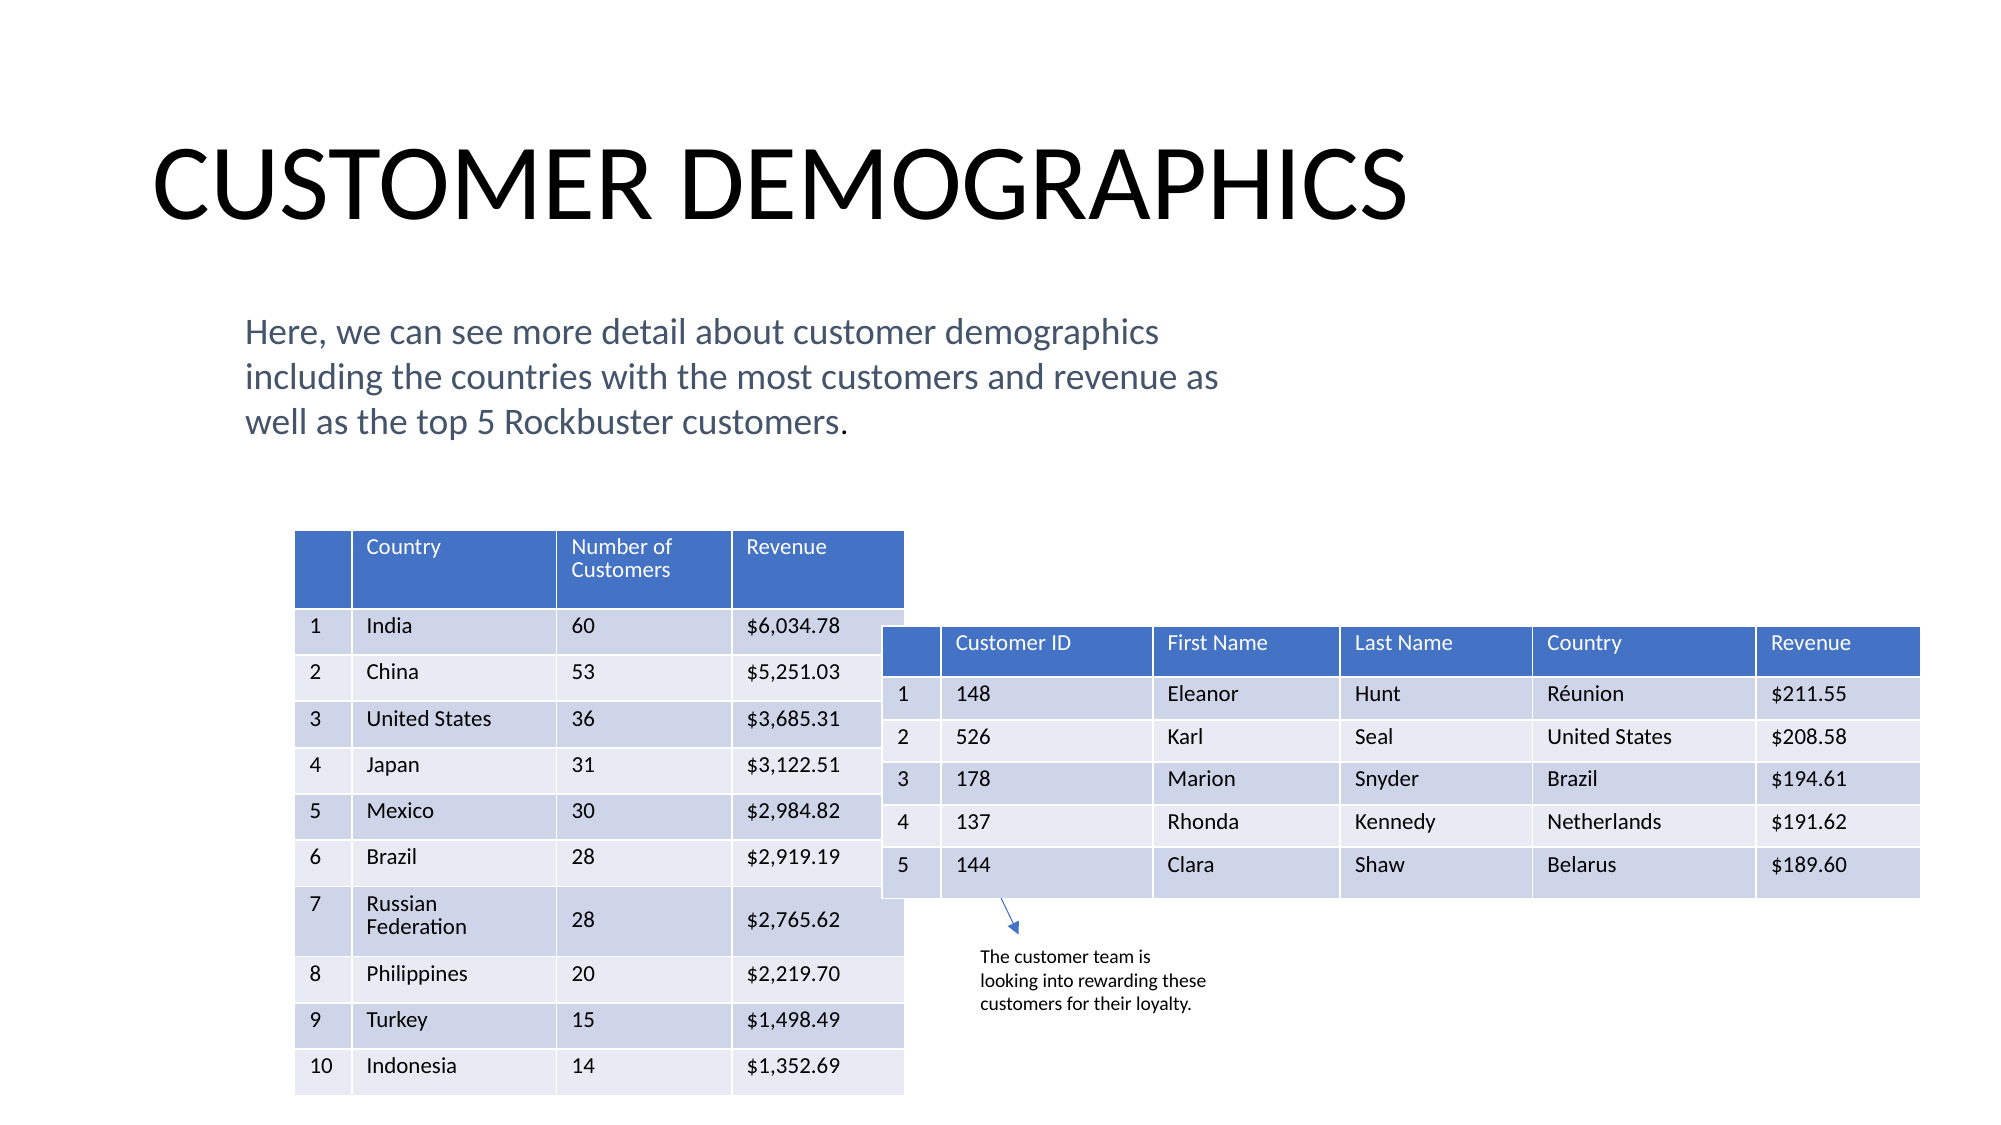

CUSTOMER DEMOGRAPHICS
Here, we can see more detail about customer demographics including the countries with the most customers and revenue as well as the top 5 Rockbuster customers.
|  | Country | Number of Customers | Revenue |
| --- | --- | --- | --- |
| 1 | India | 60 | $6,034.78 |
| 2 | China | 53 | $5,251.03 |
| 3 | United States | 36 | $3,685.31 |
| 4 | Japan | 31 | $3,122.51 |
| 5 | Mexico | 30 | $2,984.82 |
| 6 | Brazil | 28 | $2,919.19 |
| 7 | Russian Federation | 28 | $2,765.62 |
| 8 | Philippines | 20 | $2,219.70 |
| 9 | Turkey | 15 | $1,498.49 |
| 10 | Indonesia | 14 | $1,352.69 |
|  | Customer ID | First Name | Last Name | Country | Revenue |
| --- | --- | --- | --- | --- | --- |
| 1 | 148 | Eleanor | Hunt | Réunion | $211.55 |
| 2 | 526 | Karl | Seal | United States | $208.58 |
| 3 | 178 | Marion | Snyder | Brazil | $194.61 |
| 4 | 137 | Rhonda | Kennedy | Netherlands | $191.62 |
| 5 | 144 | Clara | Shaw | Belarus | $189.60 |
The customer team is looking into rewarding these customers for their loyalty.